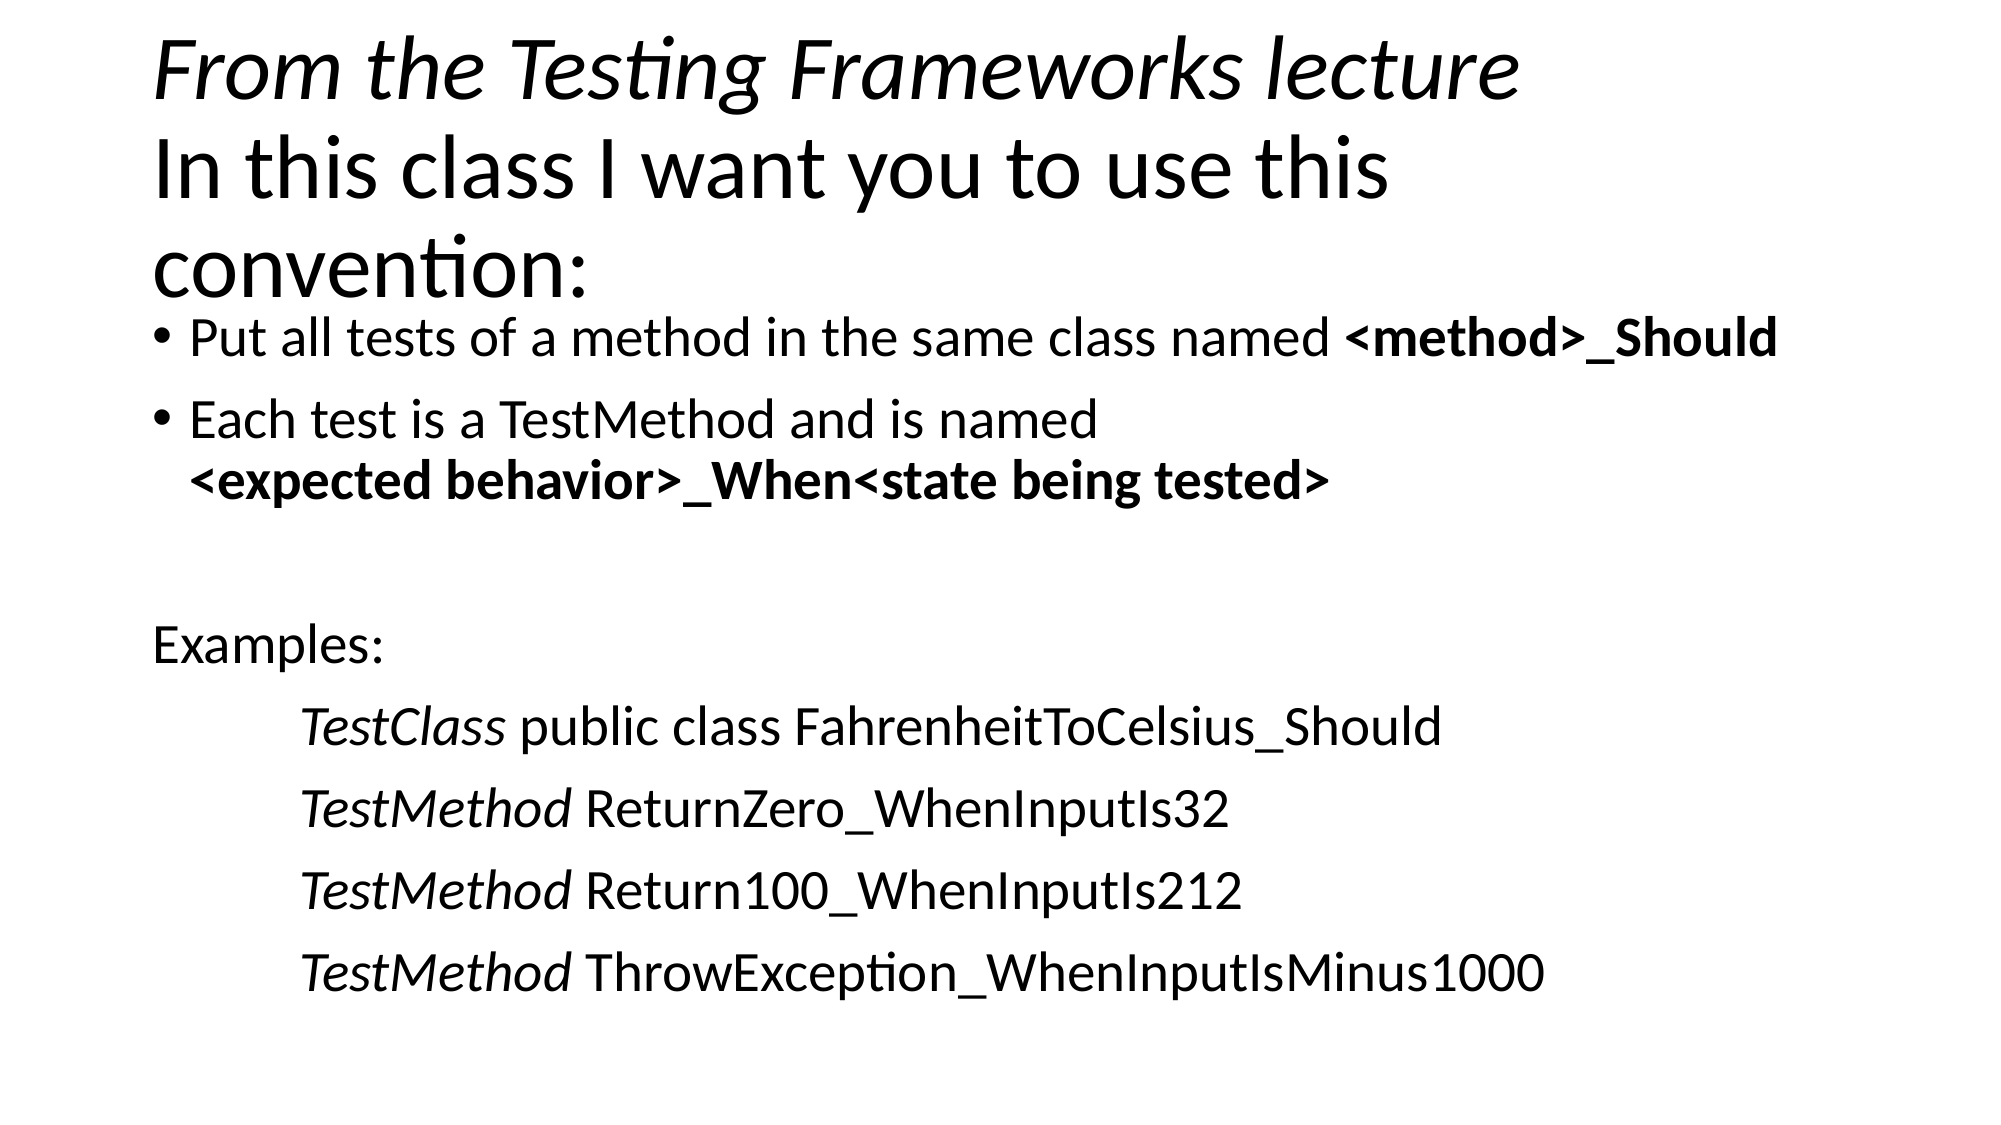

# From the Testing Frameworks lecture In this class I want you to use this convention:
Put all tests of a method in the same class named <method>_Should
Each test is a TestMethod and is named
<expected behavior>_When<state being tested>

Examples:
	TestClass public class FahrenheitToCelsius_Should
		TestMethod ReturnZero_WhenInputIs32
		TestMethod Return100_WhenInputIs212
		TestMethod ThrowException_WhenInputIsMinus1000